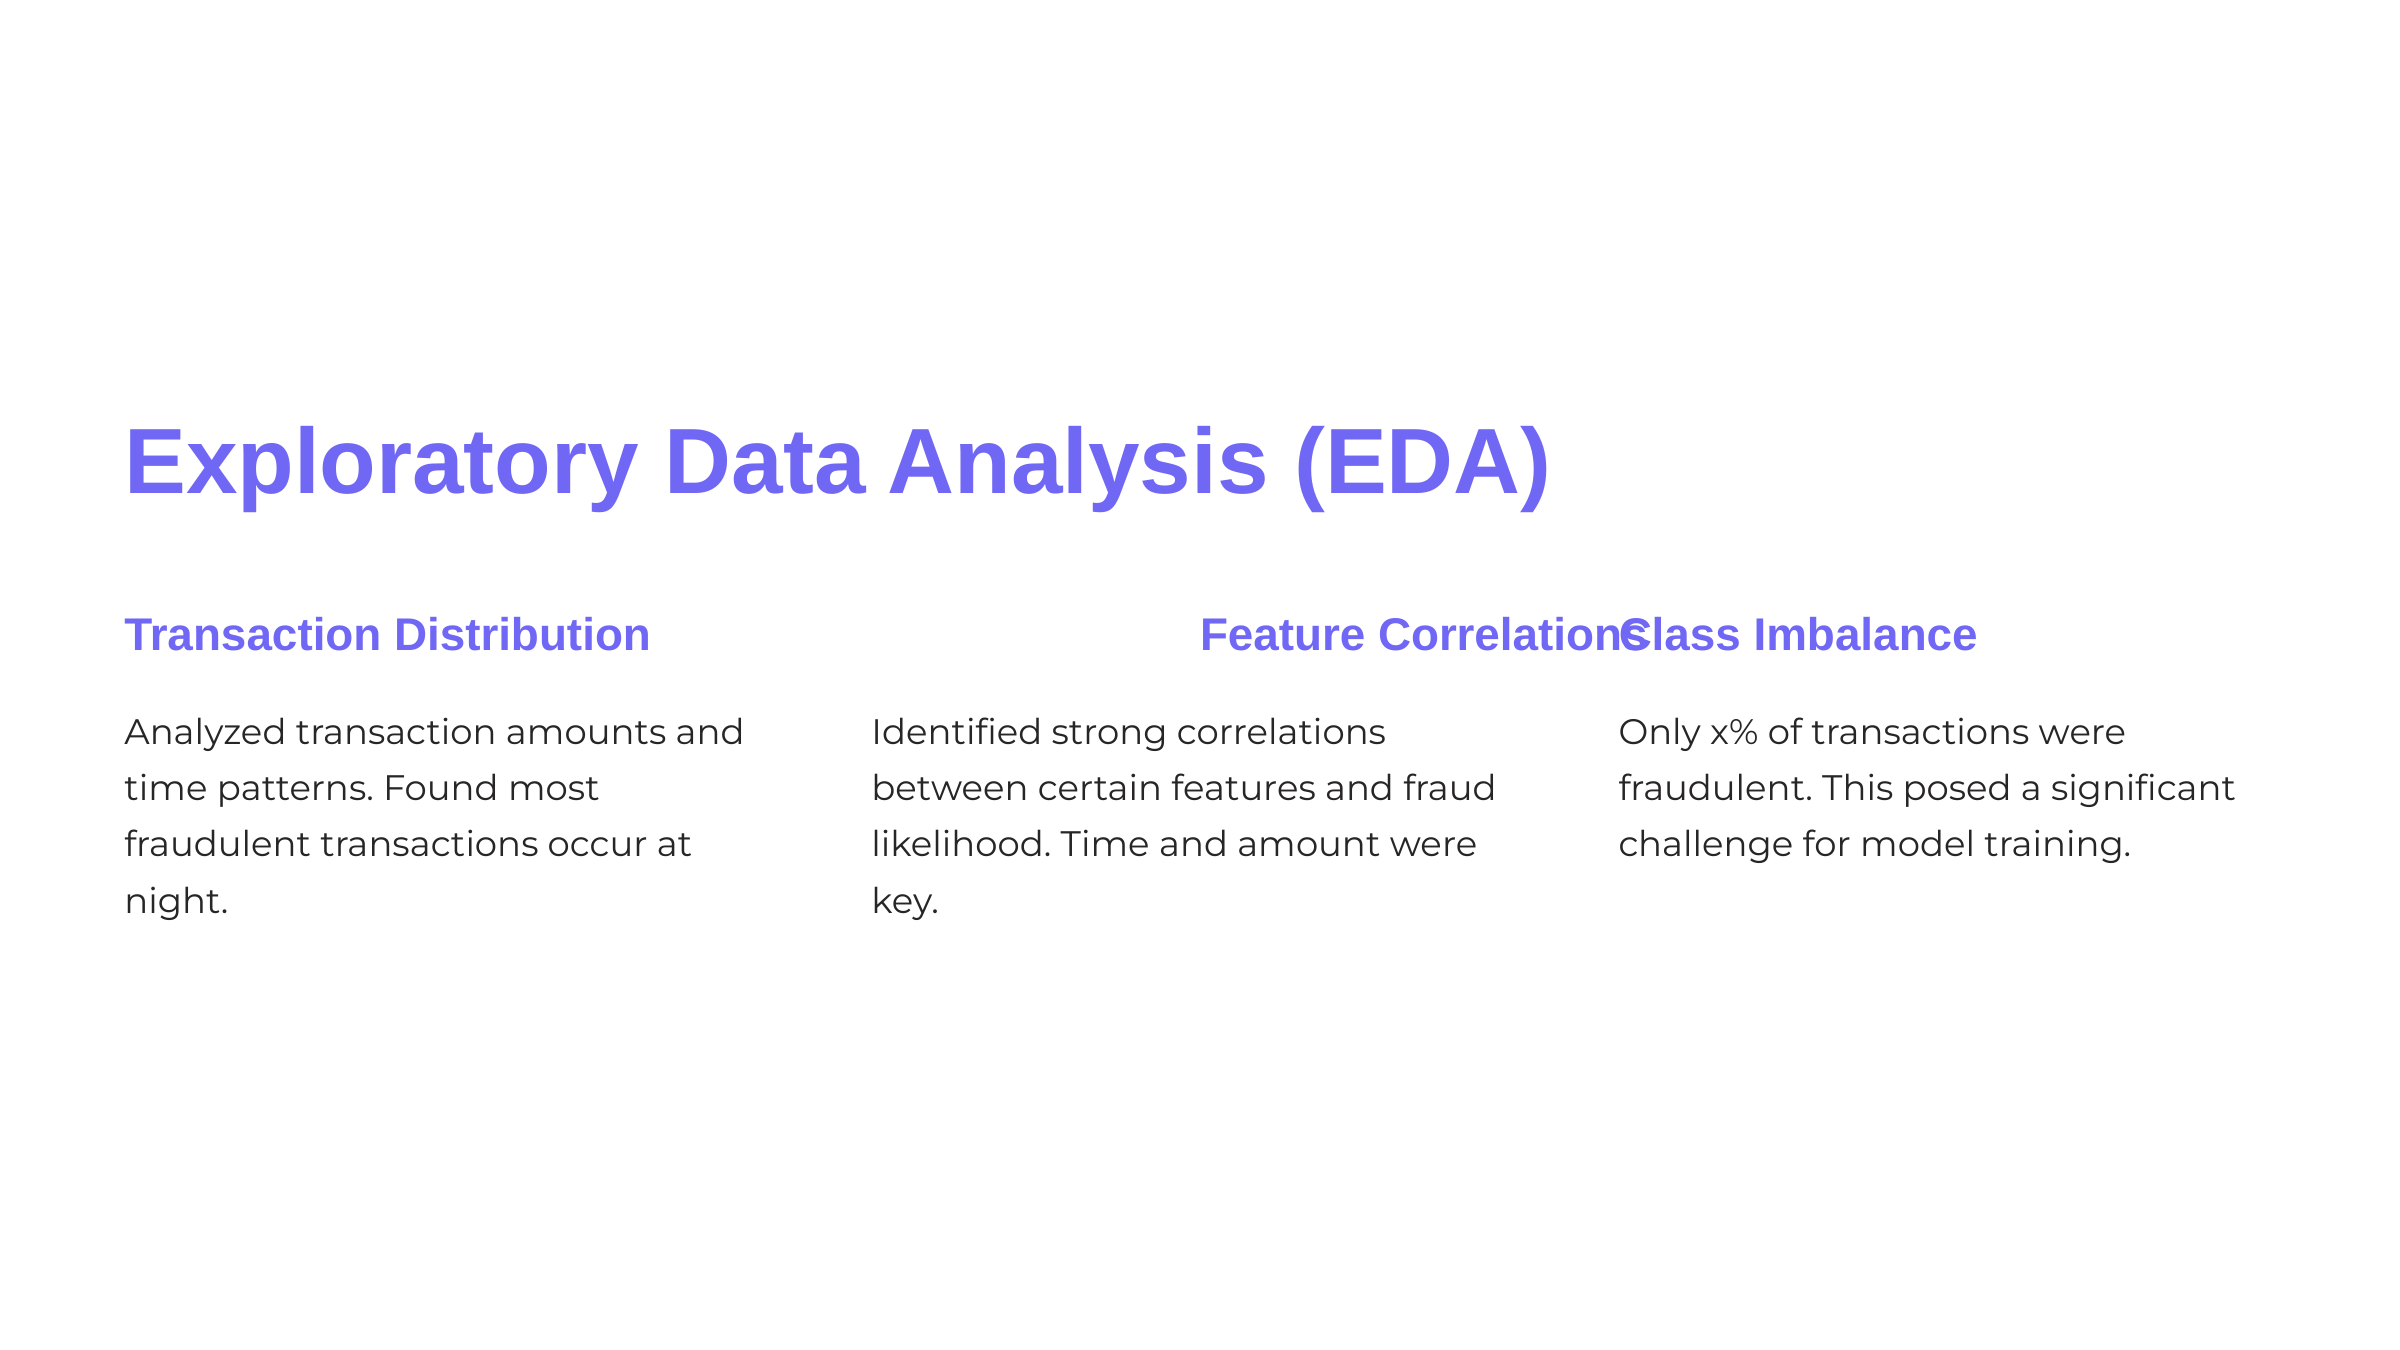

Exploratory Data Analysis (EDA)
Transaction Distribution
Feature Correlations
Class Imbalance
Analyzed transaction amounts and time patterns. Found most fraudulent transactions occur at night.
Identified strong correlations between certain features and fraud likelihood. Time and amount were key.
Only x% of transactions were fraudulent. This posed a significant challenge for model training.